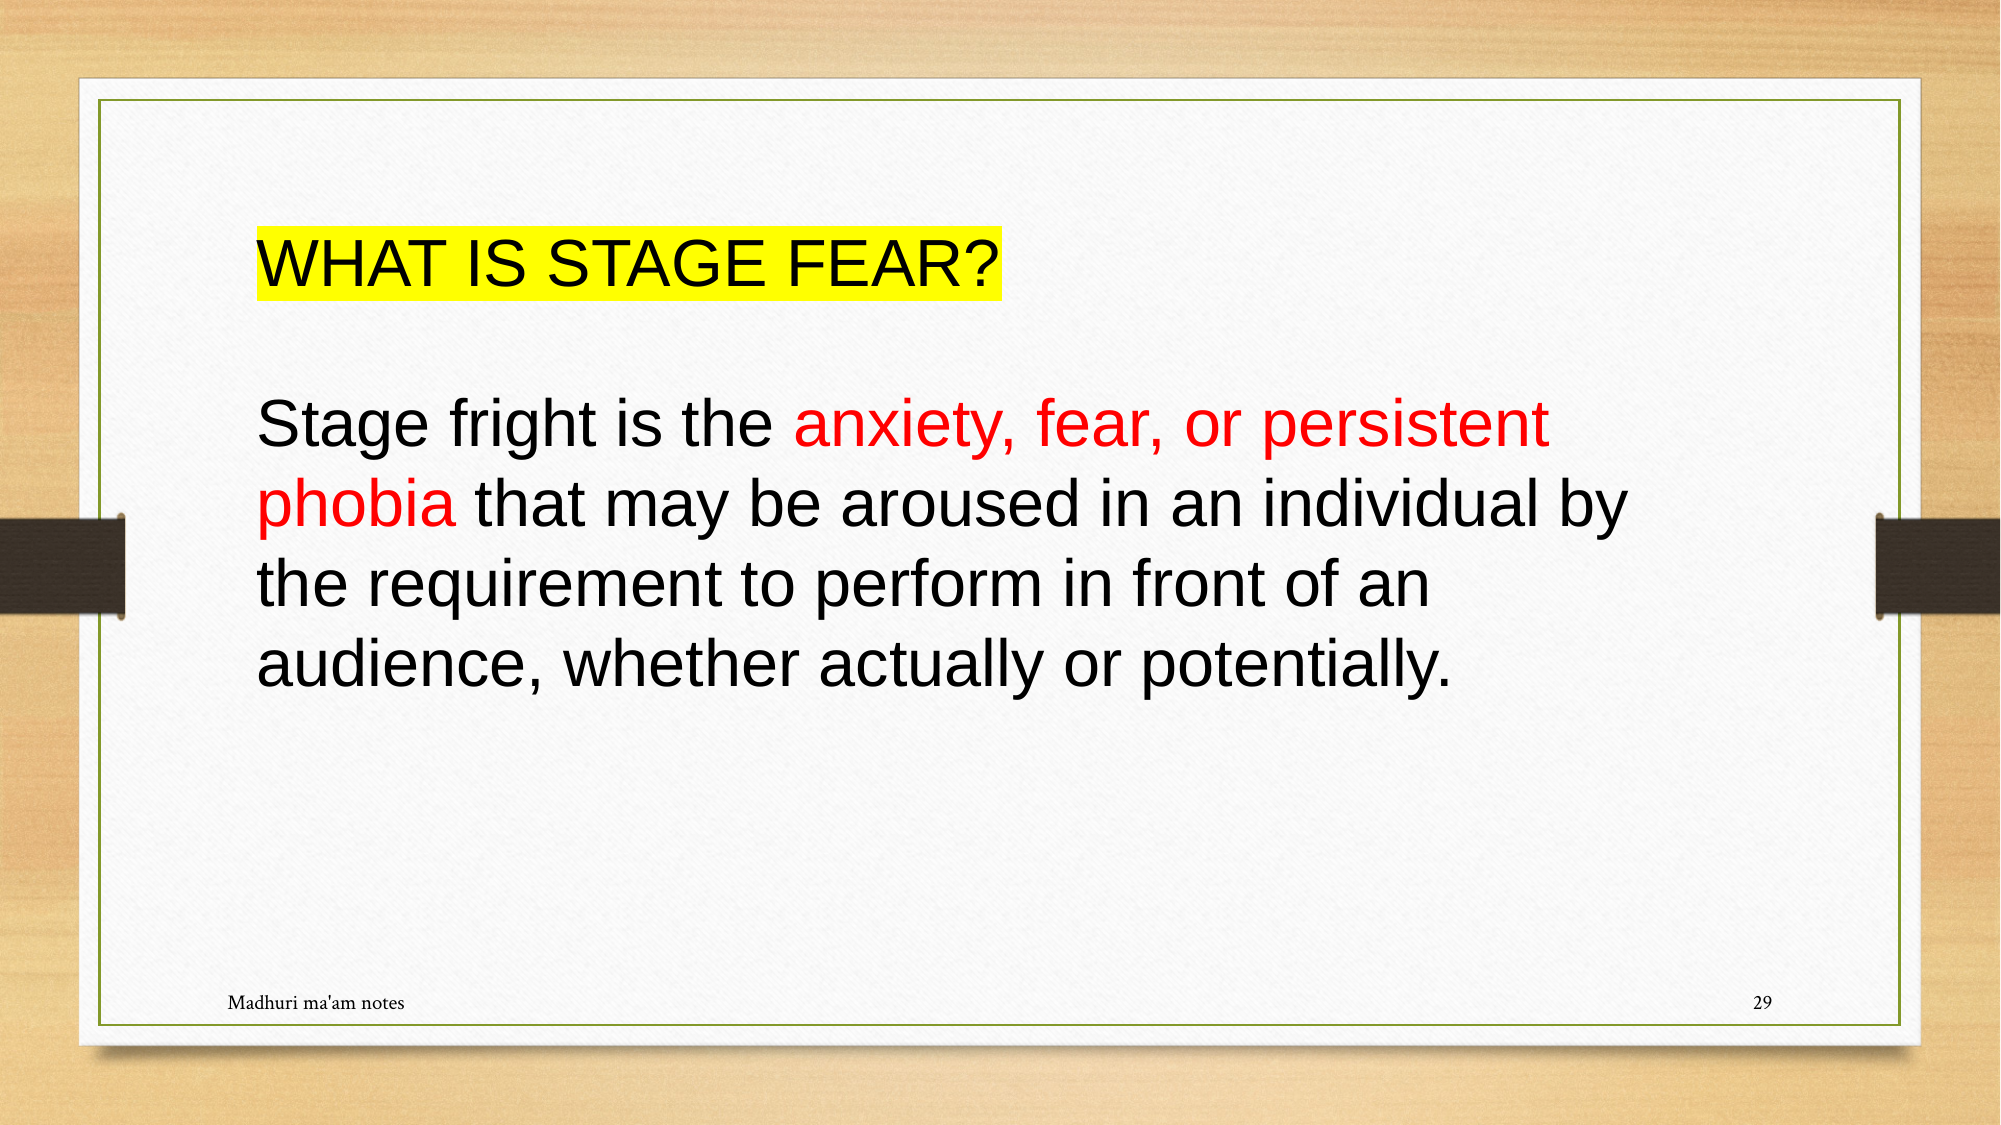

WHAT IS STAGE FEAR?

Stage fright is the anxiety, fear, or persistent phobia that may be aroused in an individual by the requirement to perform in front of an audience, whether actually or potentially.
Madhuri ma'am notes
29